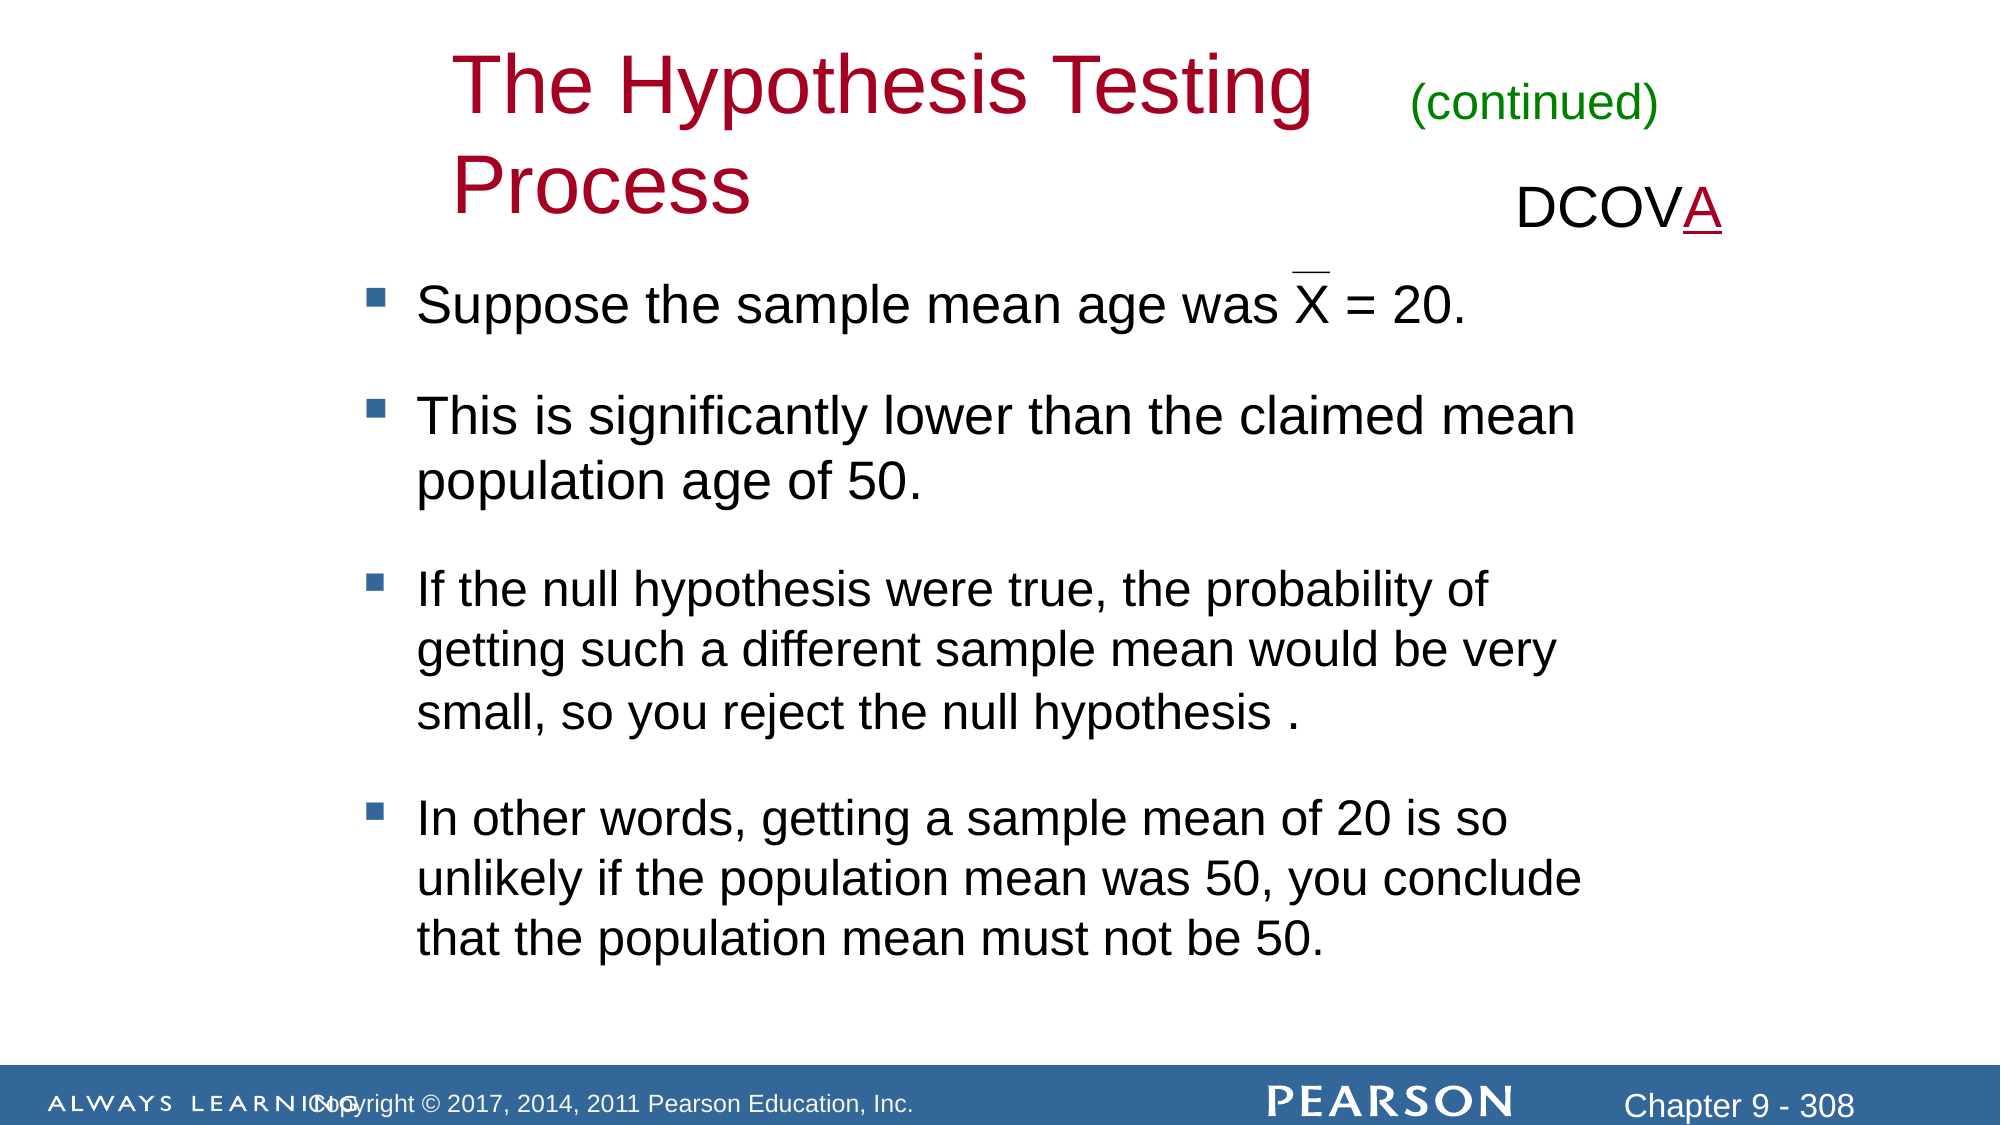

(continued)
The Hypothesis Testing Process
DCOVA
Suppose the sample mean age was X = 20.

This is significantly lower than the claimed mean population age of 50.

If the null hypothesis were true, the probability of getting such a different sample mean would be very small, so you reject the null hypothesis .

In other words, getting a sample mean of 20 is so unlikely if the population mean was 50, you conclude that the population mean must not be 50.